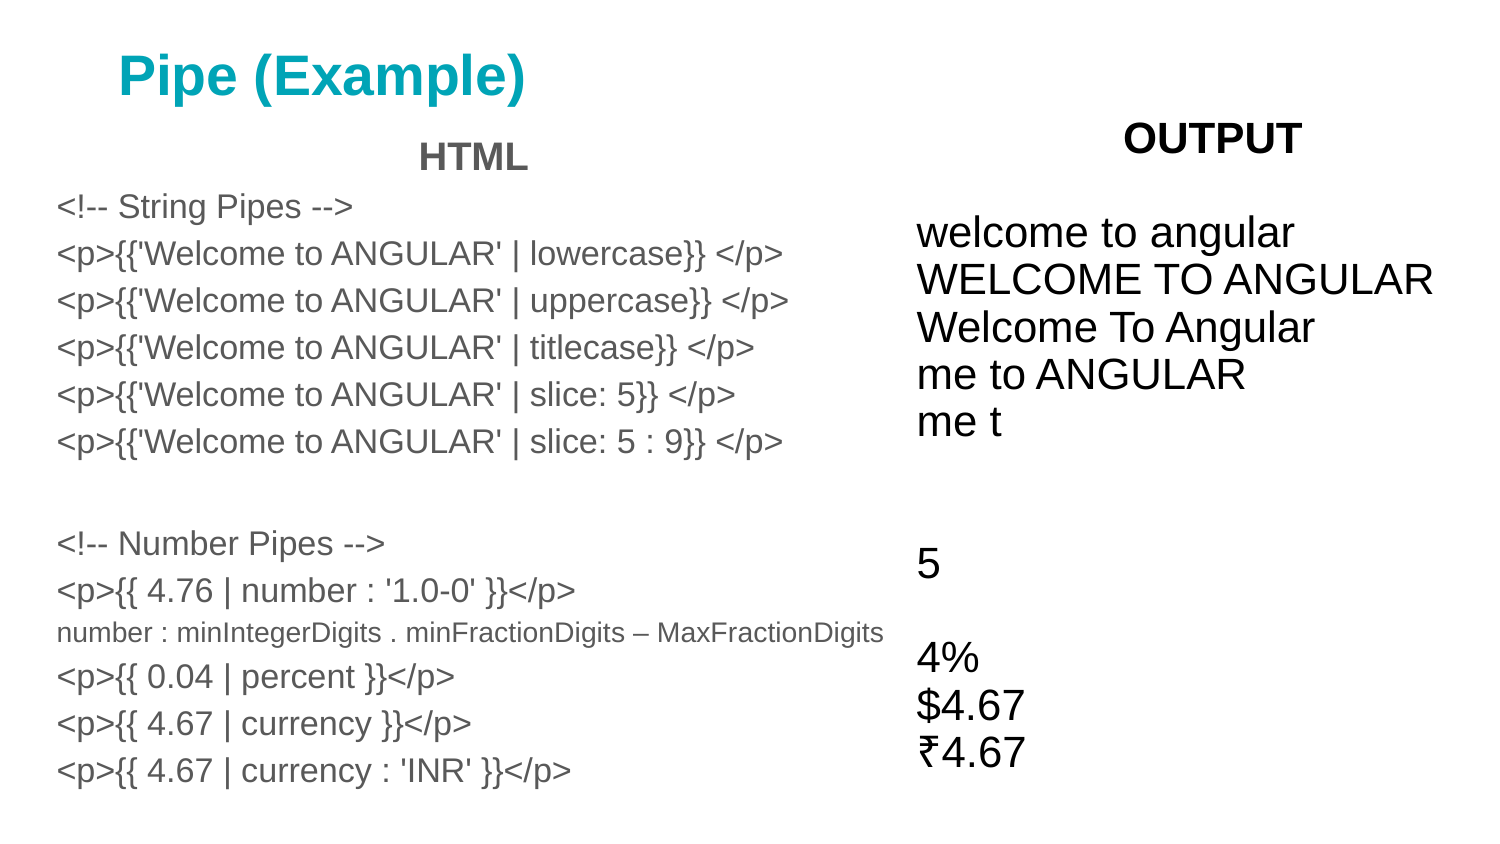

# Pipe (Example)
HTML
<!-- String Pipes -->
<p>{{'Welcome to ANGULAR' | lowercase}} </p>
<p>{{'Welcome to ANGULAR' | uppercase}} </p>
<p>{{'Welcome to ANGULAR' | titlecase}} </p>
<p>{{'Welcome to ANGULAR' | slice: 5}} </p>
<p>{{'Welcome to ANGULAR' | slice: 5 : 9}} </p>

<!-- Number Pipes -->
<p>{{ 4.76 | number : '1.0-0' }}</p>
number : minIntegerDigits . minFractionDigits – MaxFractionDigits
<p>{{ 0.04 | percent }}</p>
<p>{{ 4.67 | currency }}</p>
<p>{{ 4.67 | currency : 'INR' }}</p>
OUTPUT

welcome to angular
WELCOME TO ANGULAR
Welcome To Angular
me to ANGULAR
me t

5

4%
$4.67
₹4.67